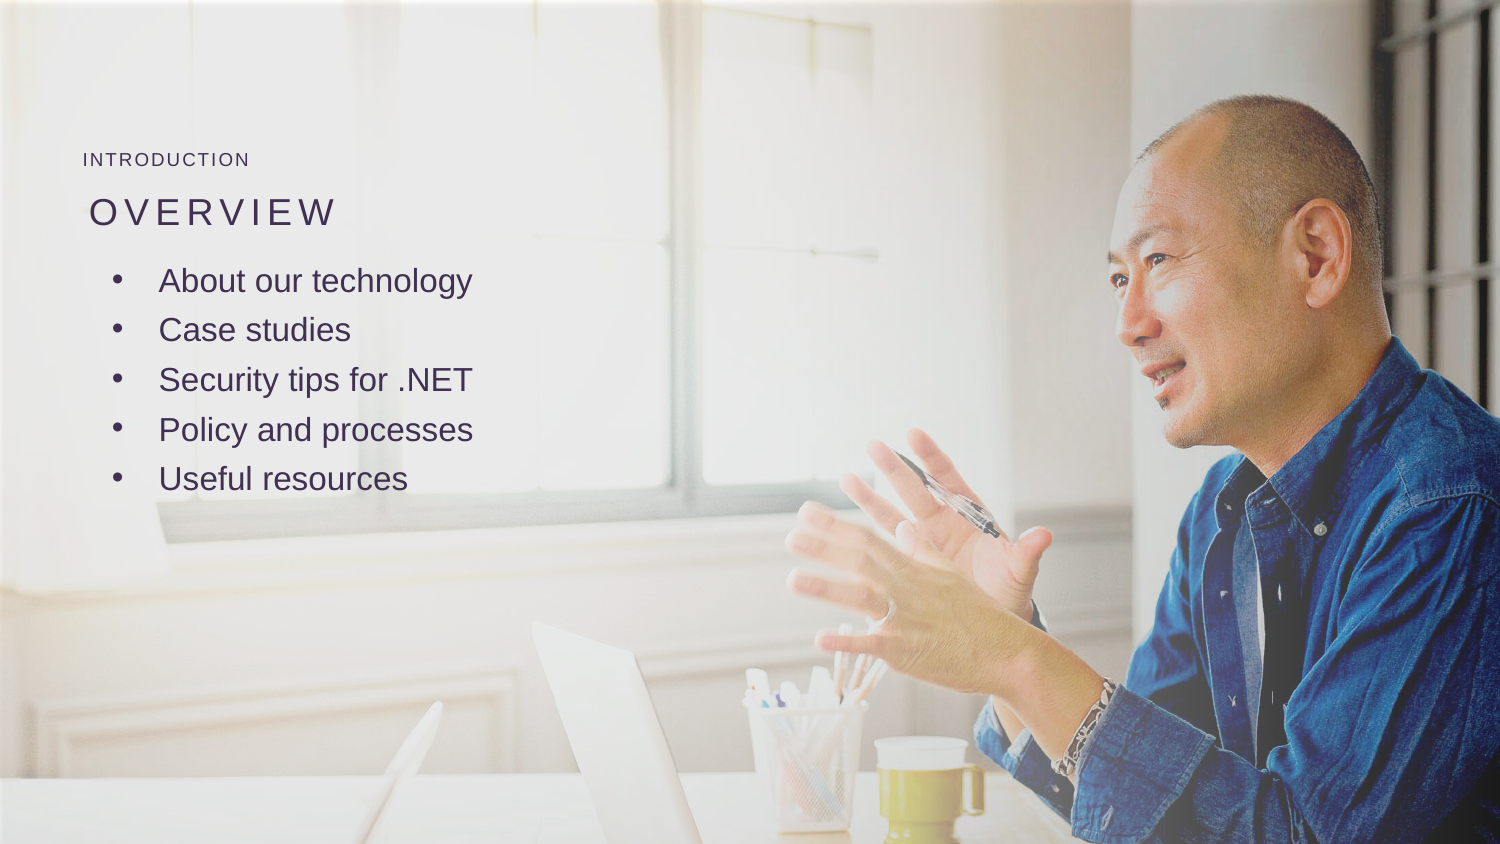

INTRODUCTION
OVERVIEW
About our technology
Case studies
Security tips for .NET
Policy and processes
Useful resources